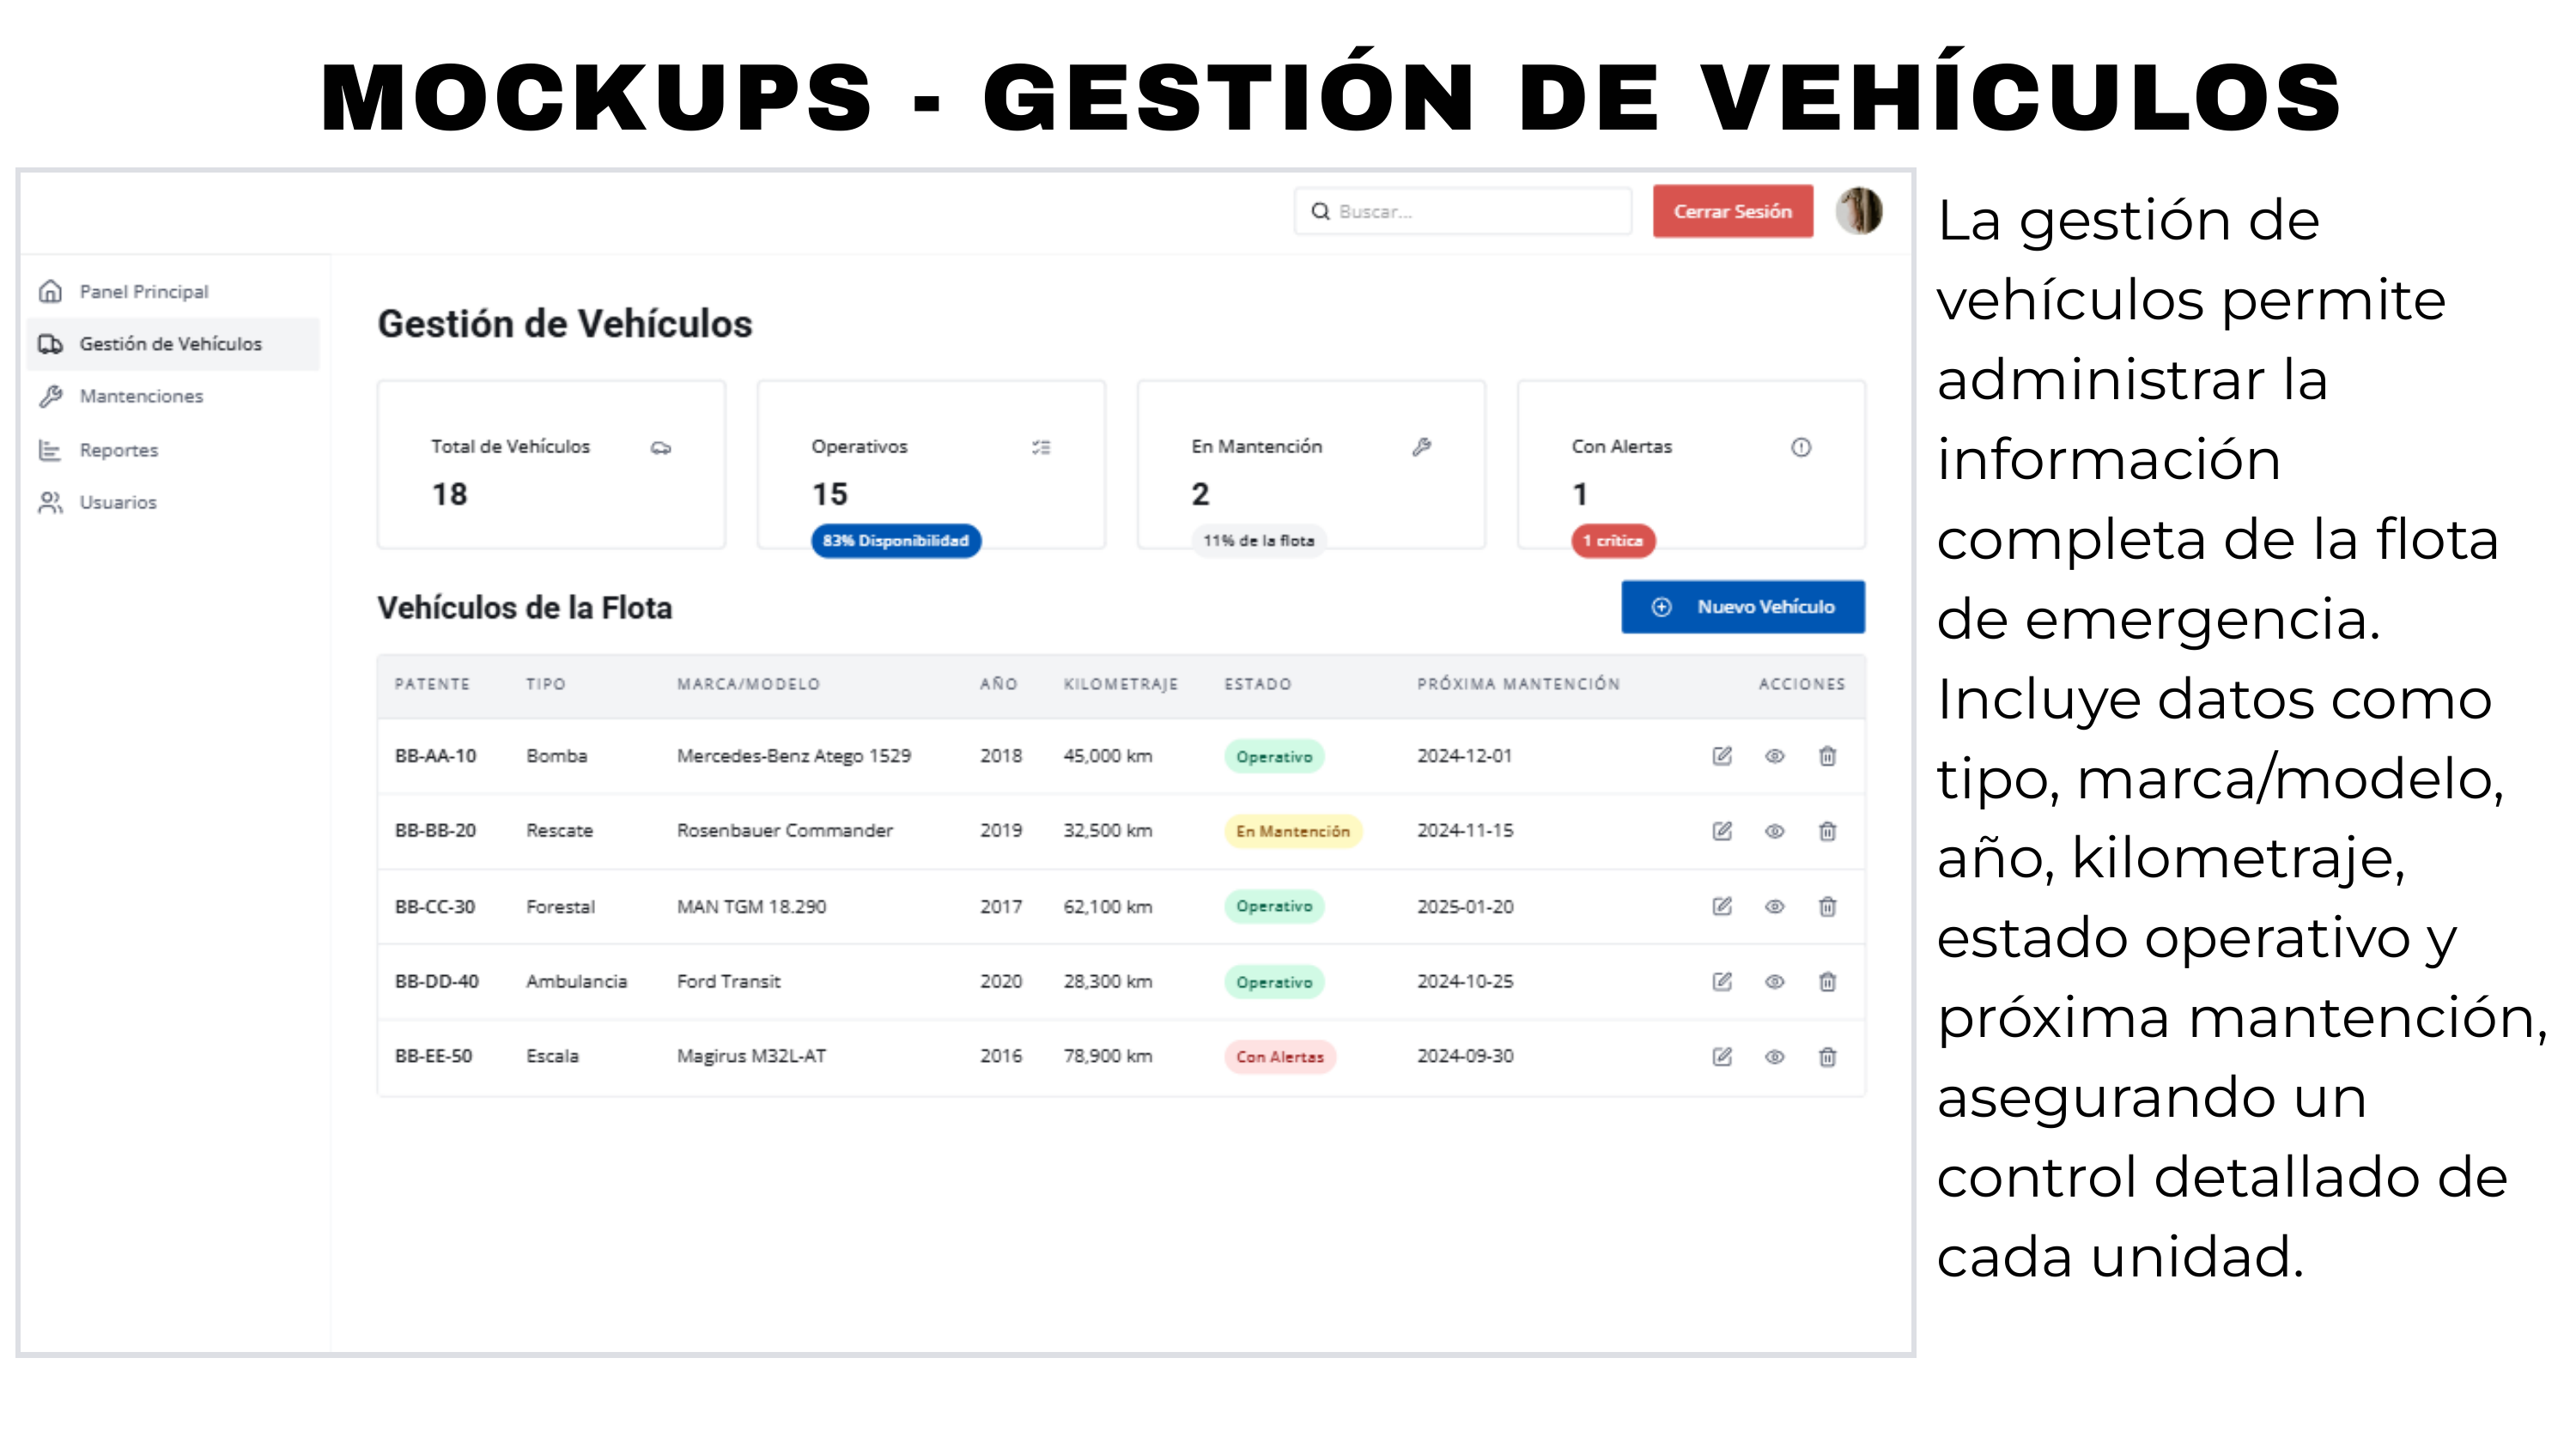

MOCKUPS - GESTIÓN DE VEHÍCULOS

La gestión de vehículos permite administrar la información completa de la flota de emergencia. Incluye datos como tipo, marca/modelo, año, kilometraje, estado operativo y próxima mantención, asegurando un control detallado de cada unidad.